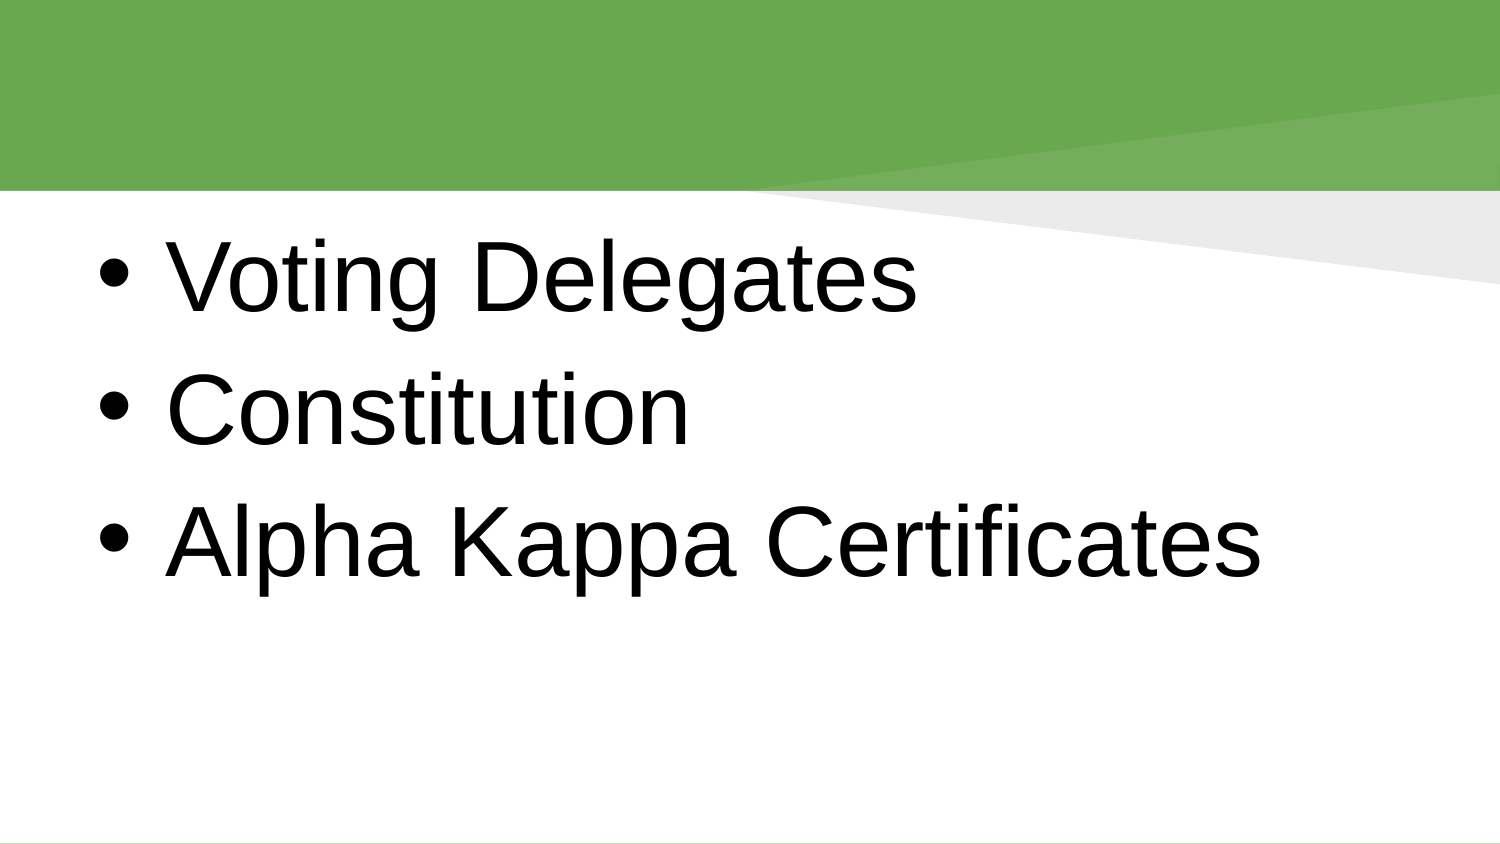

#
Voting Delegates
Constitution
Alpha Kappa Certificates